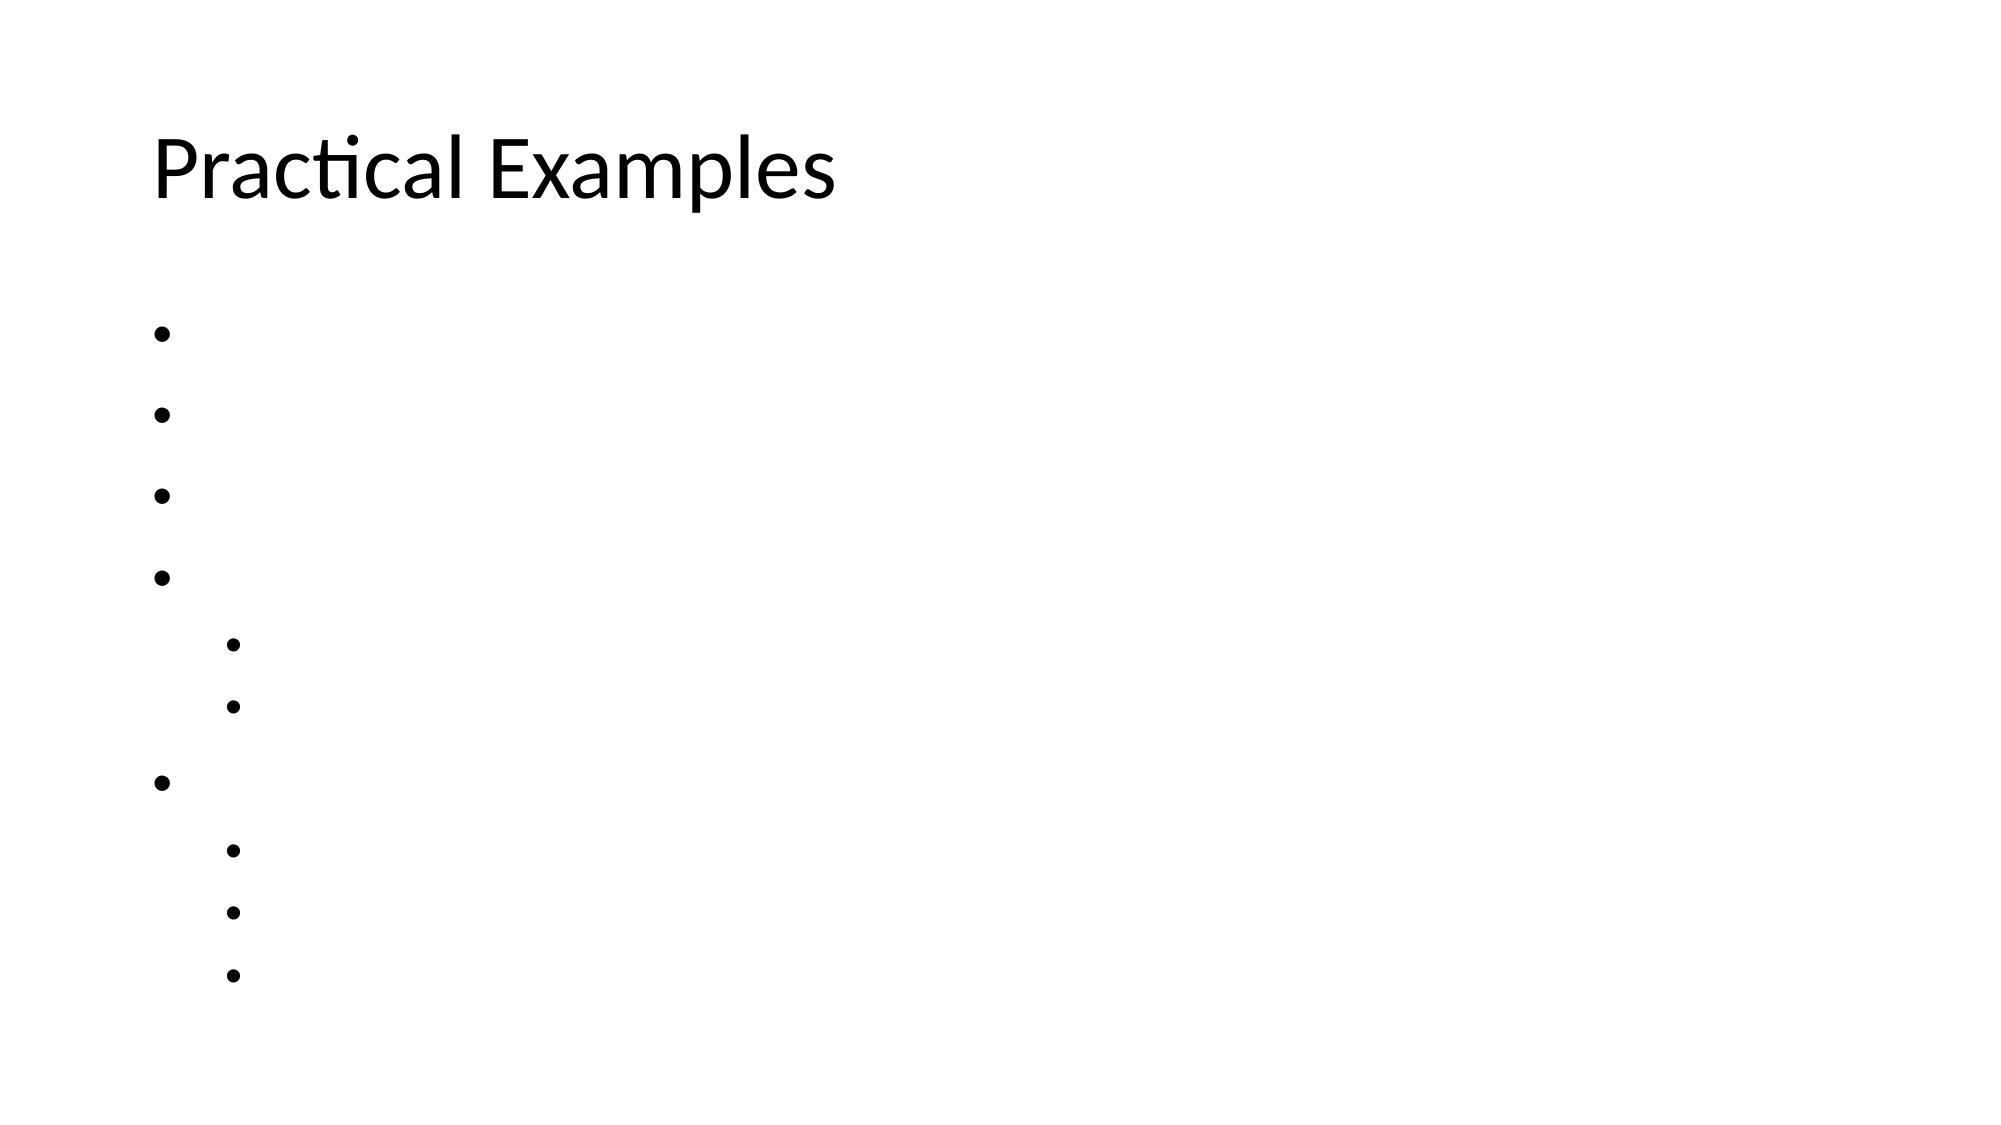

# Practical Examples
Sci-Hub: already introduced
Anna’s archive: replacement for Z-library
NewPipe, Revanced, and ReturnYouTubeDislike: “fix” YouTube
Media:
TorrentGalaxy: Movies, games, software, music, TV series, etc.
Fmovies: Replacement for all streaming services (video)
Moderated and verified wikis and resources:
r/piracy
r/piracy megathread
4chan